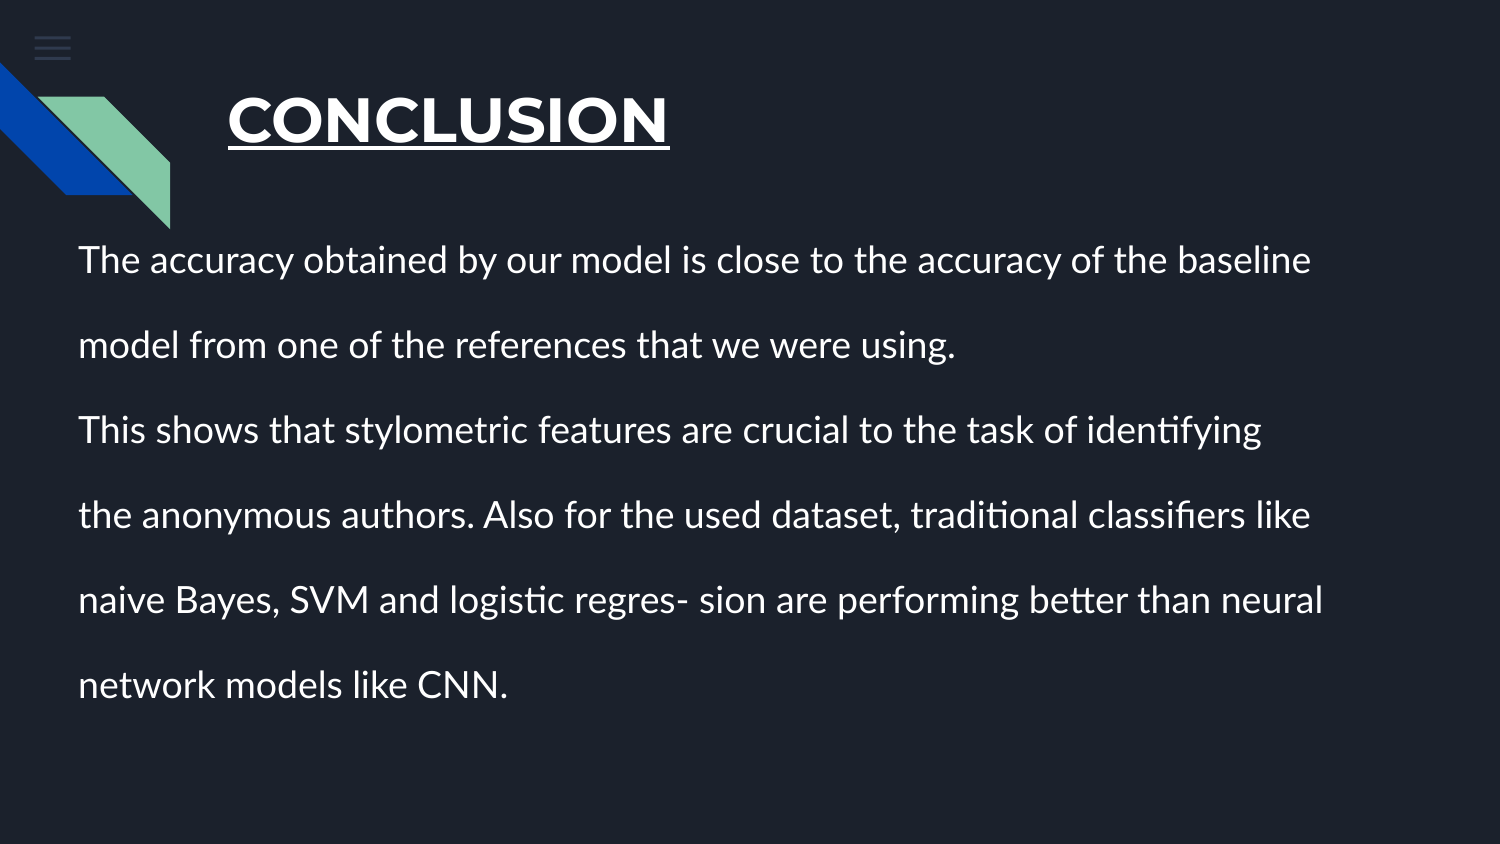

# CONCLUSION
The accuracy obtained by our model is close to the accuracy of the baseline
model from one of the references that we were using.
This shows that stylometric features are crucial to the task of identifying
the anonymous authors. Also for the used dataset, traditional classifiers like
naive Bayes, SVM and logistic regres- sion are performing better than neural
network models like CNN.